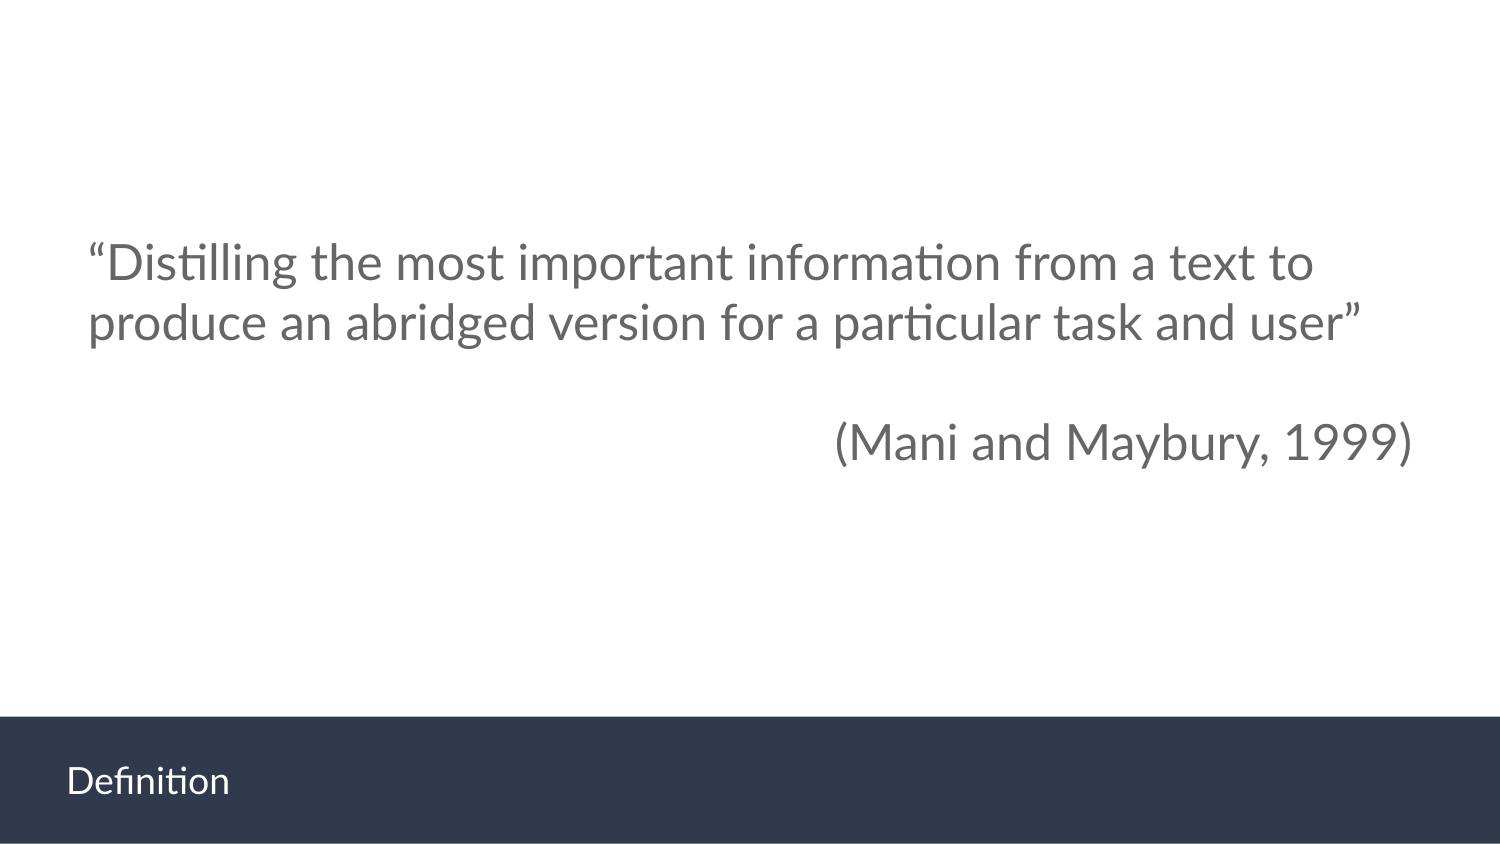

“Distilling the most important information from a text to produce an abridged version for a particular task and user”

(Mani and Maybury, 1999)
Definition